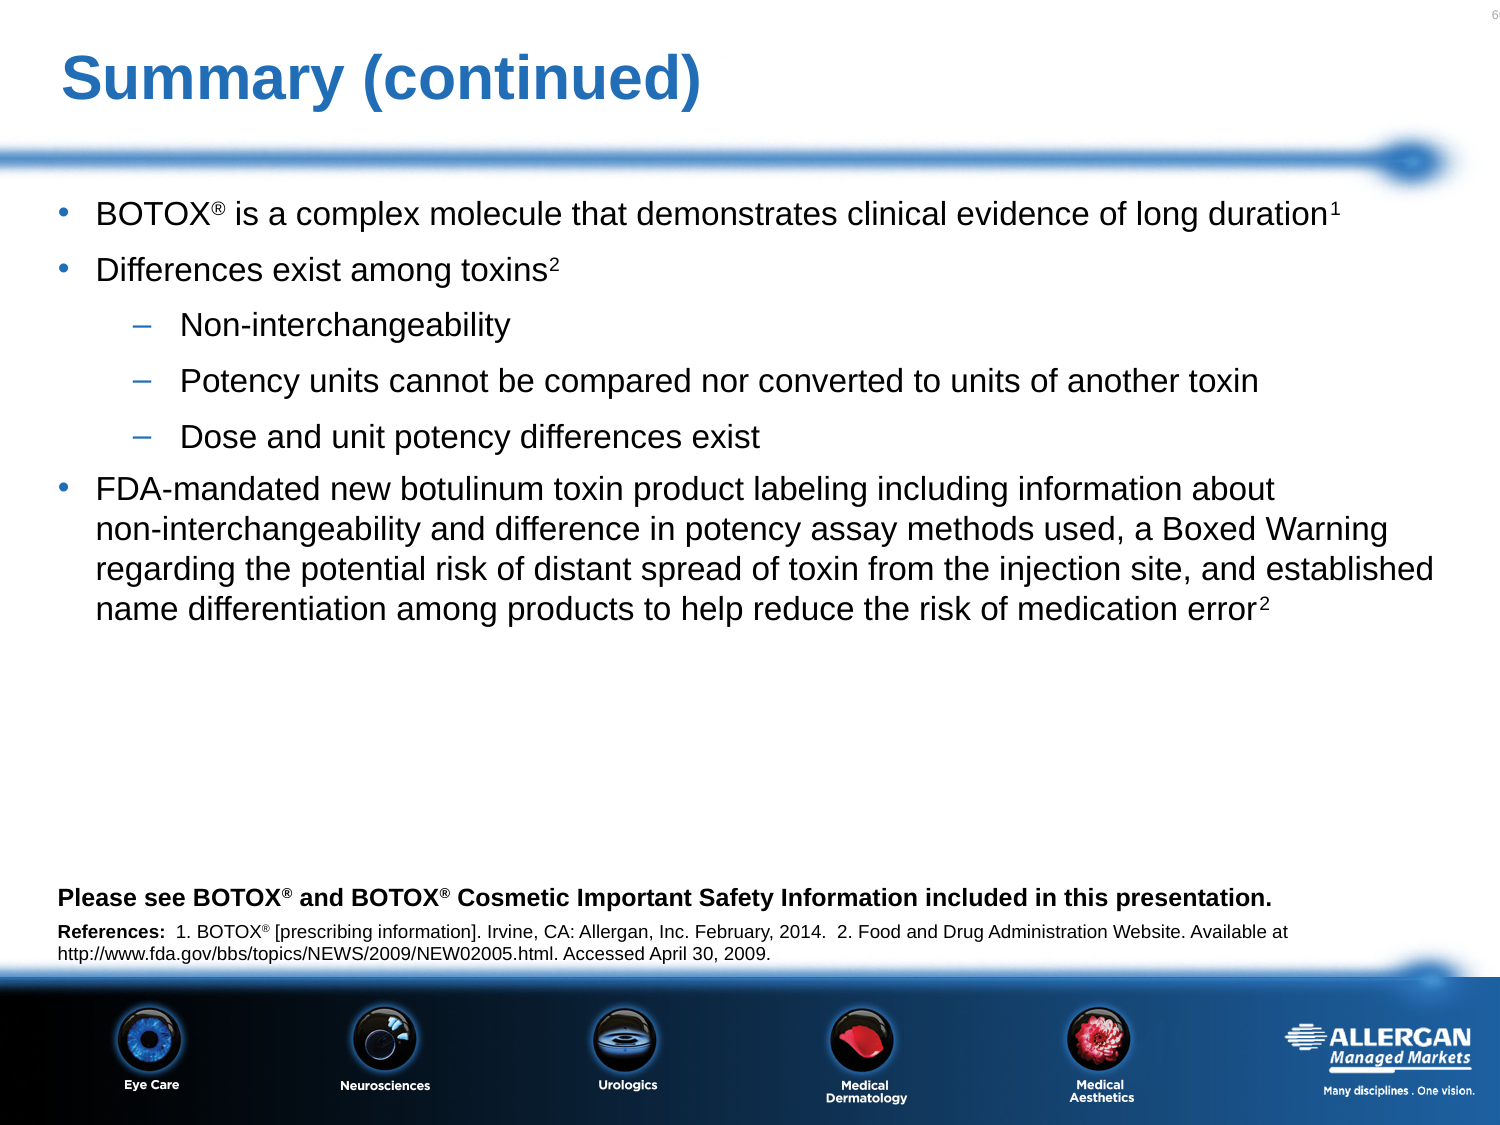

# Summary (continued)
BOTOX® is a complex molecule that demonstrates clinical evidence of long duration1
Differences exist among toxins2
Non-interchangeability
Potency units cannot be compared nor converted to units of another toxin
Dose and unit potency differences exist
FDA-mandated new botulinum toxin product labeling including information about
non-interchangeability and difference in potency assay methods used, a Boxed Warning regarding the potential risk of distant spread of toxin from the injection site, and established name differentiation among products to help reduce the risk of medication error2

Please see BOTOX® and BOTOX® Cosmetic Important Safety Information included in this presentation.
References:  1. BOTOX® [prescribing information]. Irvine, CA: Allergan, Inc. February, 2014.  2. Food and Drug Administration Website. Available at http://www.fda.gov/bbs/topics/NEWS/2009/NEW02005.html. Accessed April 30, 2009.